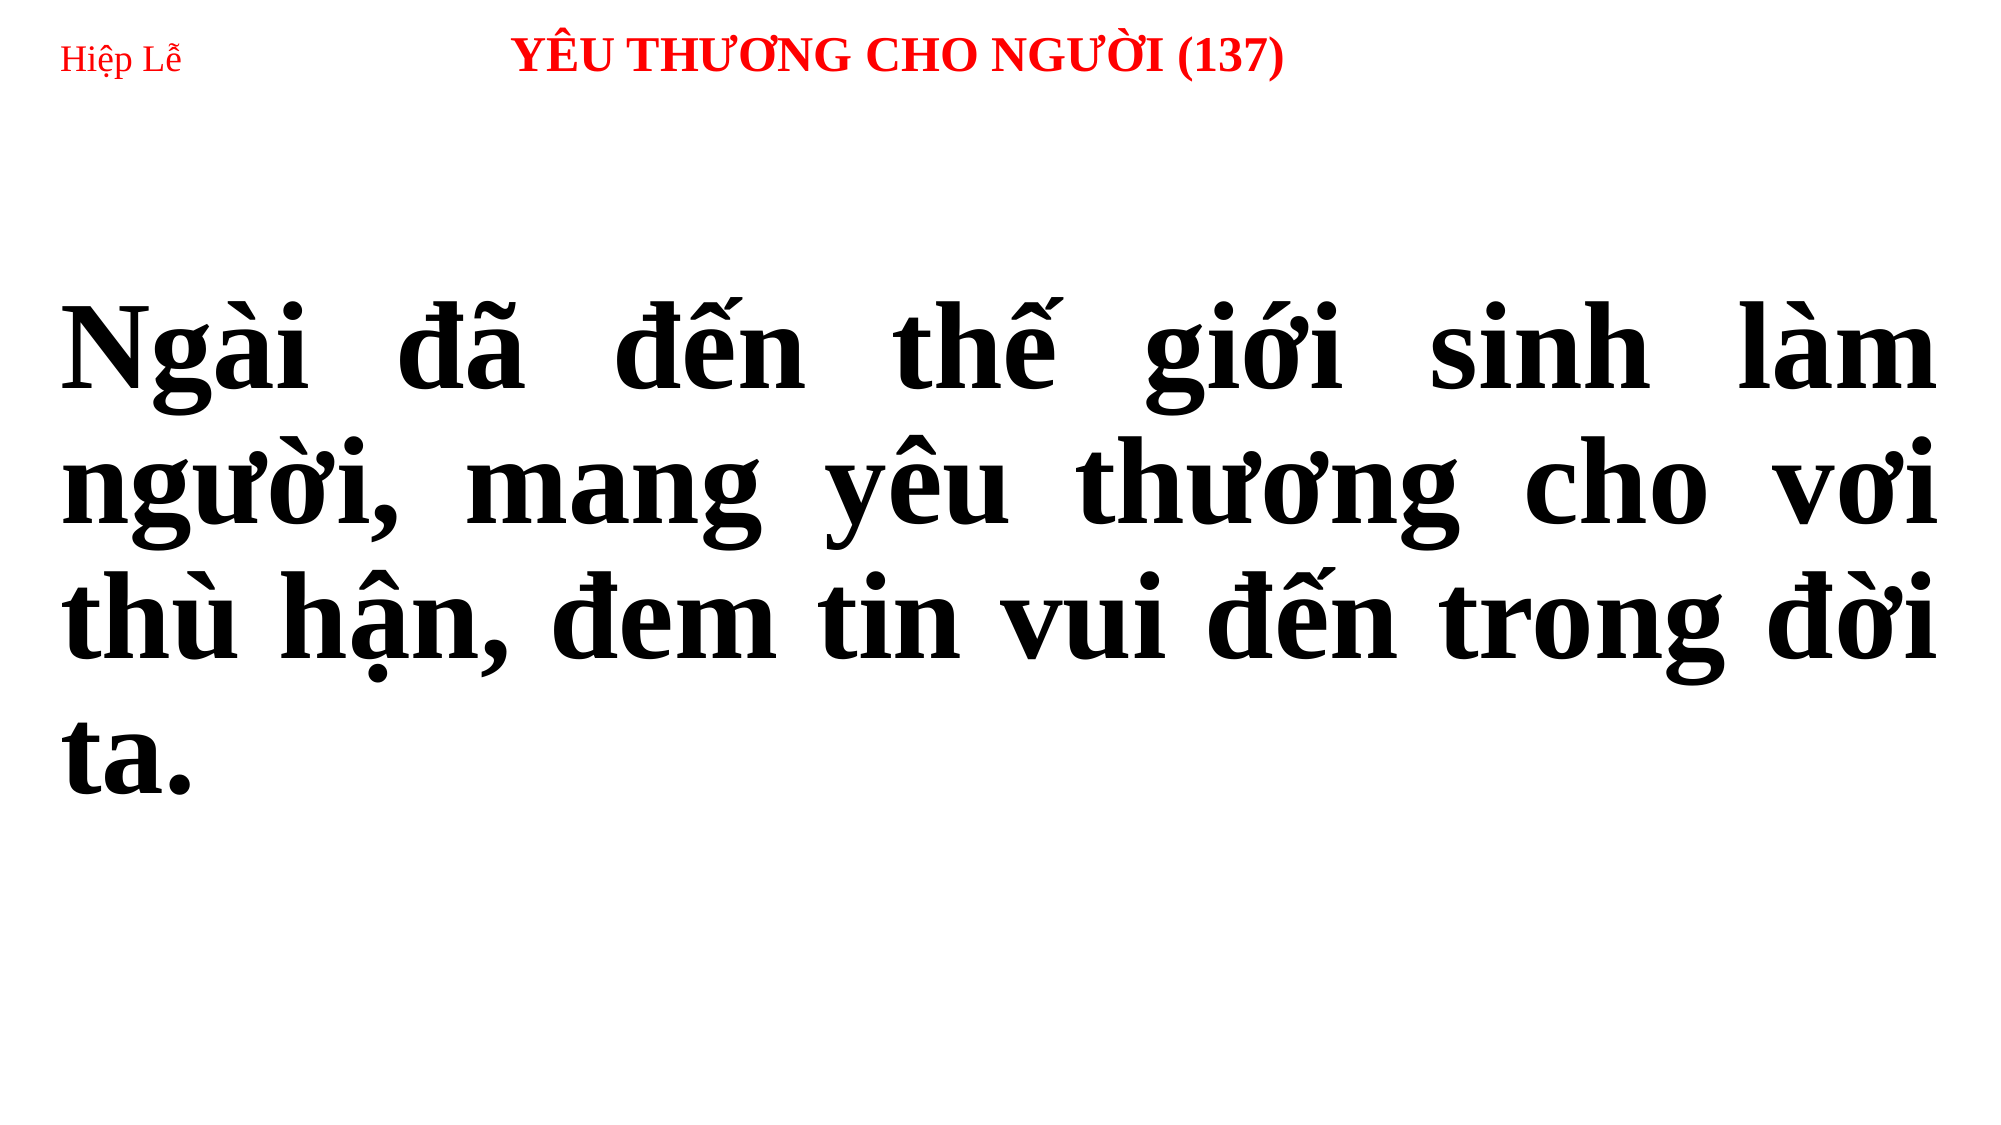

# Hiệp Lễ                    	YÊU THƯƠNG CHO NGƯỜI (137)
Ngài đã đến thế giới sinh làm người, mang yêu thương cho vơi thù hận, đem tin vui đến trong đời ta.